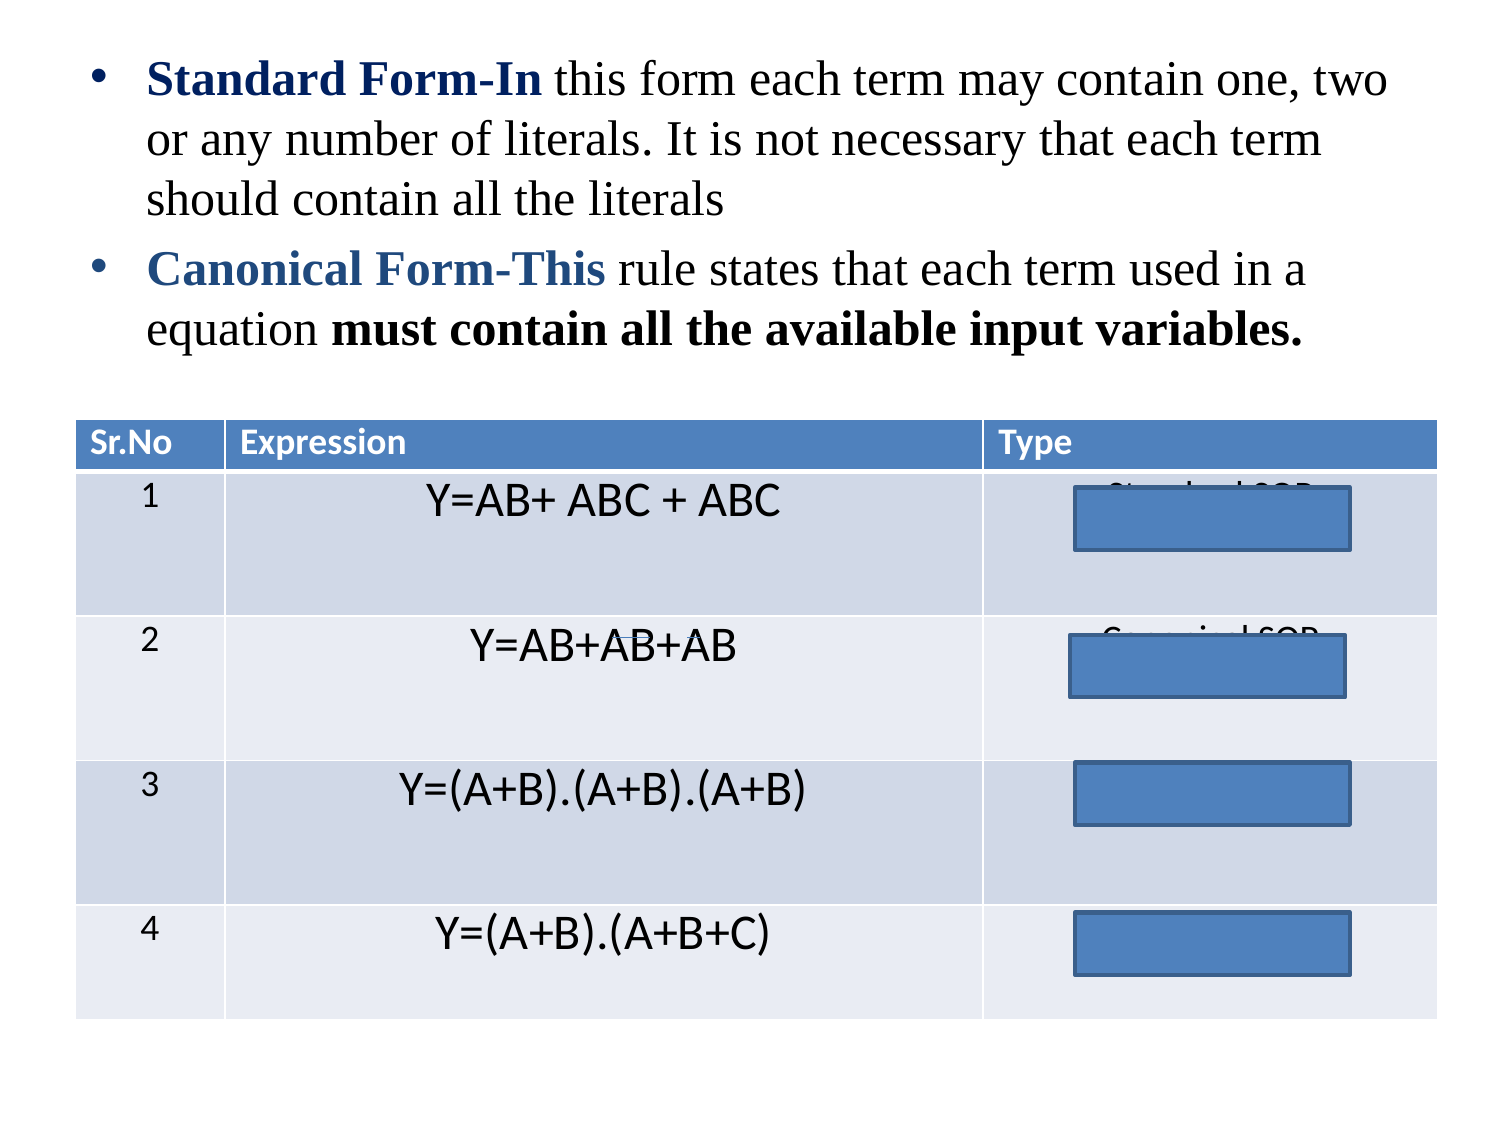

Standard Form-In this form each term may contain one, two or any number of literals. It is not necessary that each term should contain all the literals
Canonical Form-This rule states that each term used in a equation must contain all the available input variables.
| Sr.No | Expression | Type |
| --- | --- | --- |
| 1 | Y=AB+ ABC + ABC | Standard SOP |
| 2 | Y=AB+AB+AB | Canonical SOP |
| 3 | Y=(A+B).(A+B).(A+B) | Canonical POS |
| 4 | Y=(A+B).(A+B+C) | Standard POS |